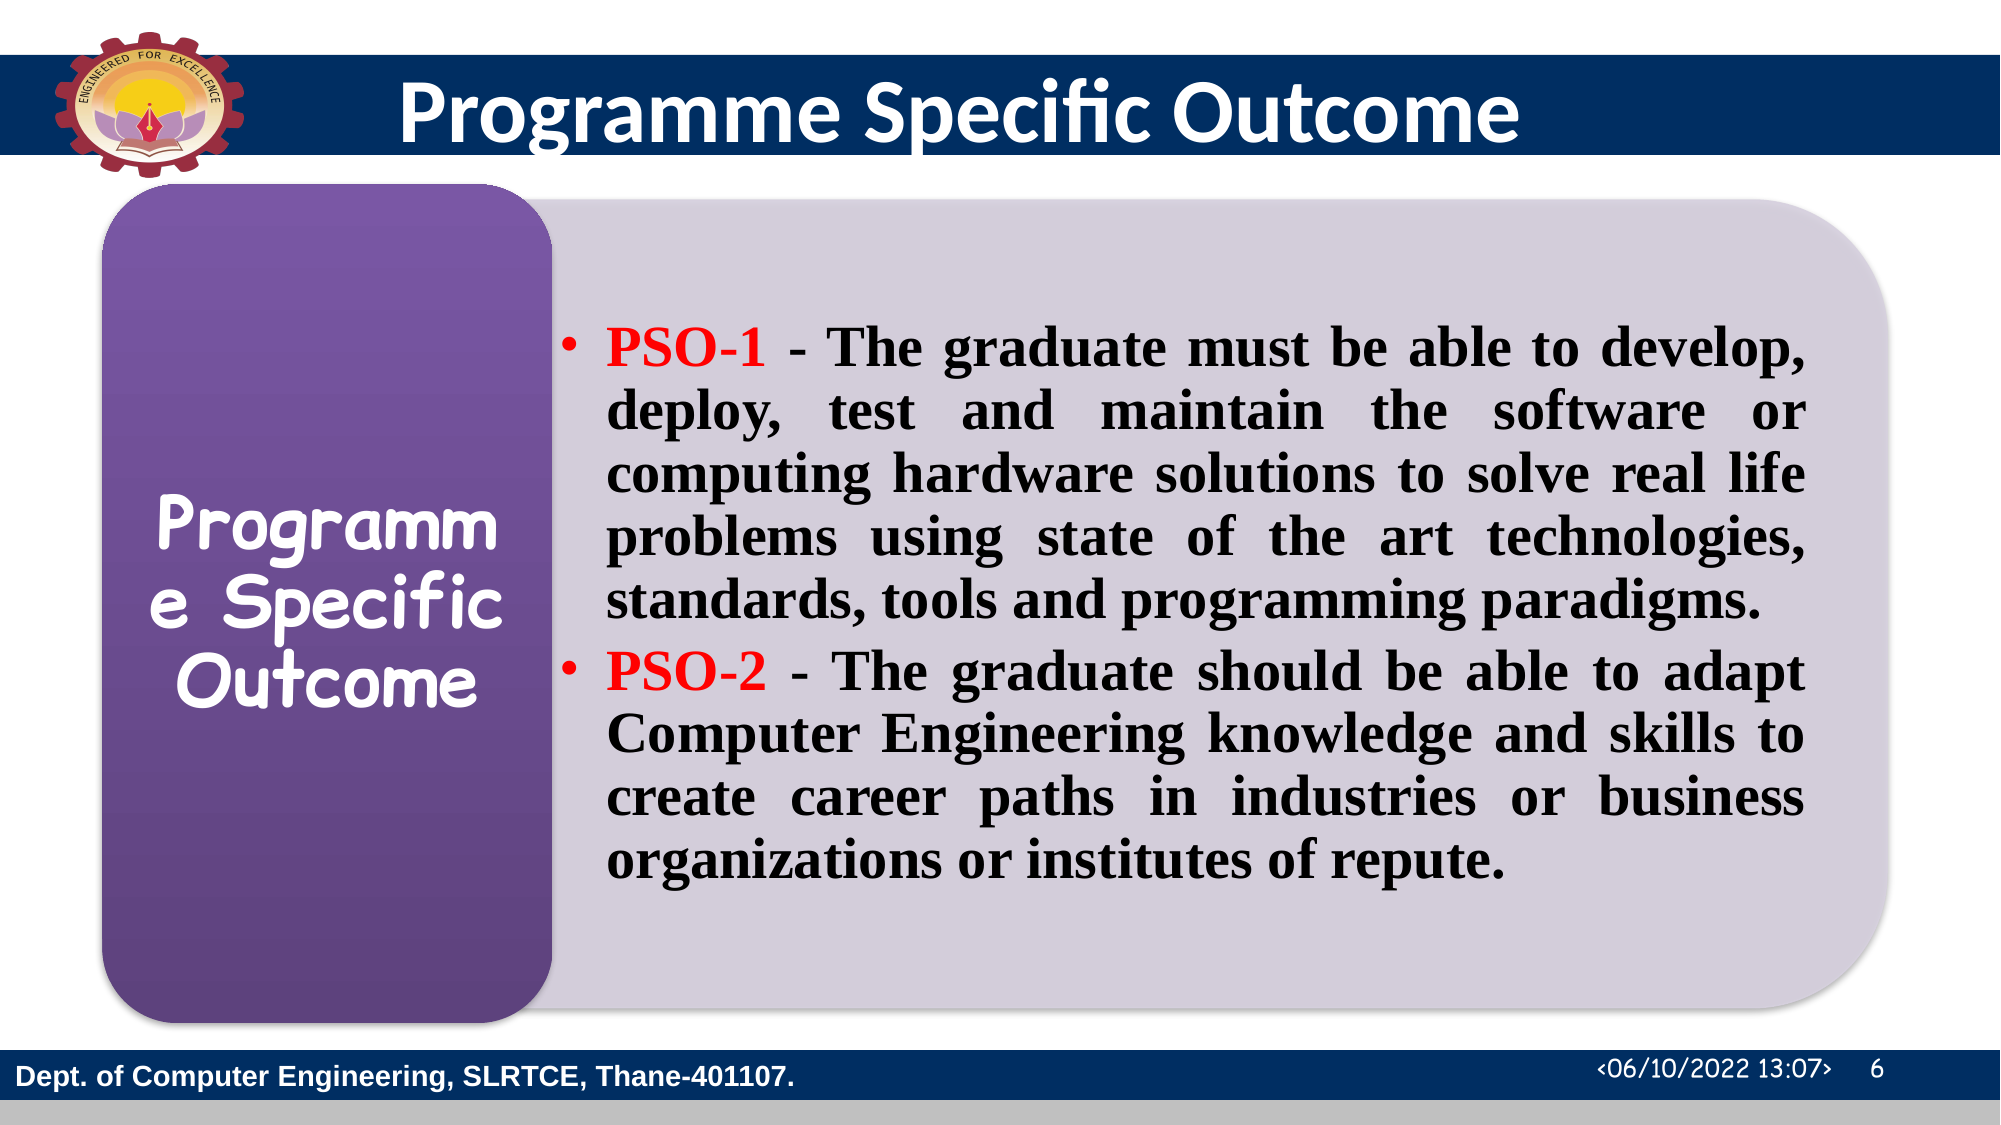

# Programme Specific Outcome

Programme Specific Outcome
PSO-1 - The graduate must be able to develop, deploy, test and maintain the software or computing hardware solutions to solve real life problems using state of the art technologies, standards, tools and programming paradigms.
PSO-2 - The graduate should be able to adapt Computer Engineering knowledge and skills to create career paths in industries or business organizations or institutes of repute.
<06/10/2022 13:07>     6